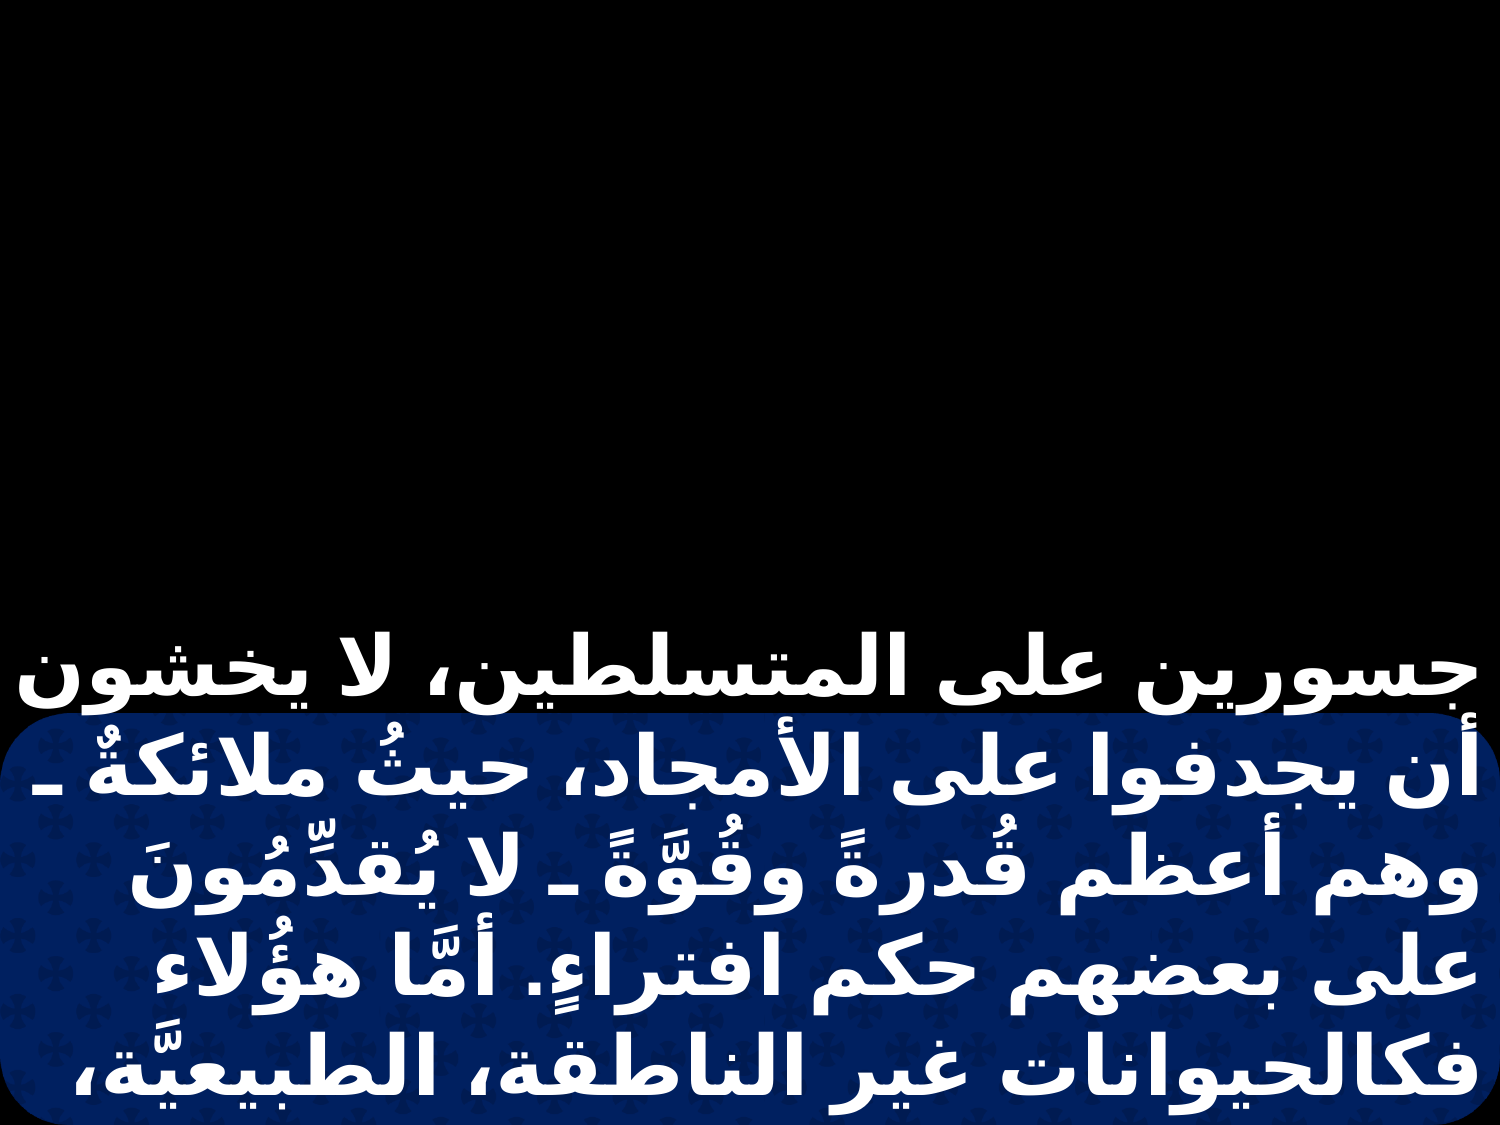

جسورين على المتسلطين، لا يخشون أن يجدفوا على الأمجاد، حيثُ ملائكةٌ ـ وهم أعظم قُدرةً وقُوَّةً ـ لا يُقدِّمُونَ على بعضهم حكم افتراءٍ. أمَّا هؤُلاء فكالحيوانات غير الناطقة، الطبيعيَّة، الصائرة